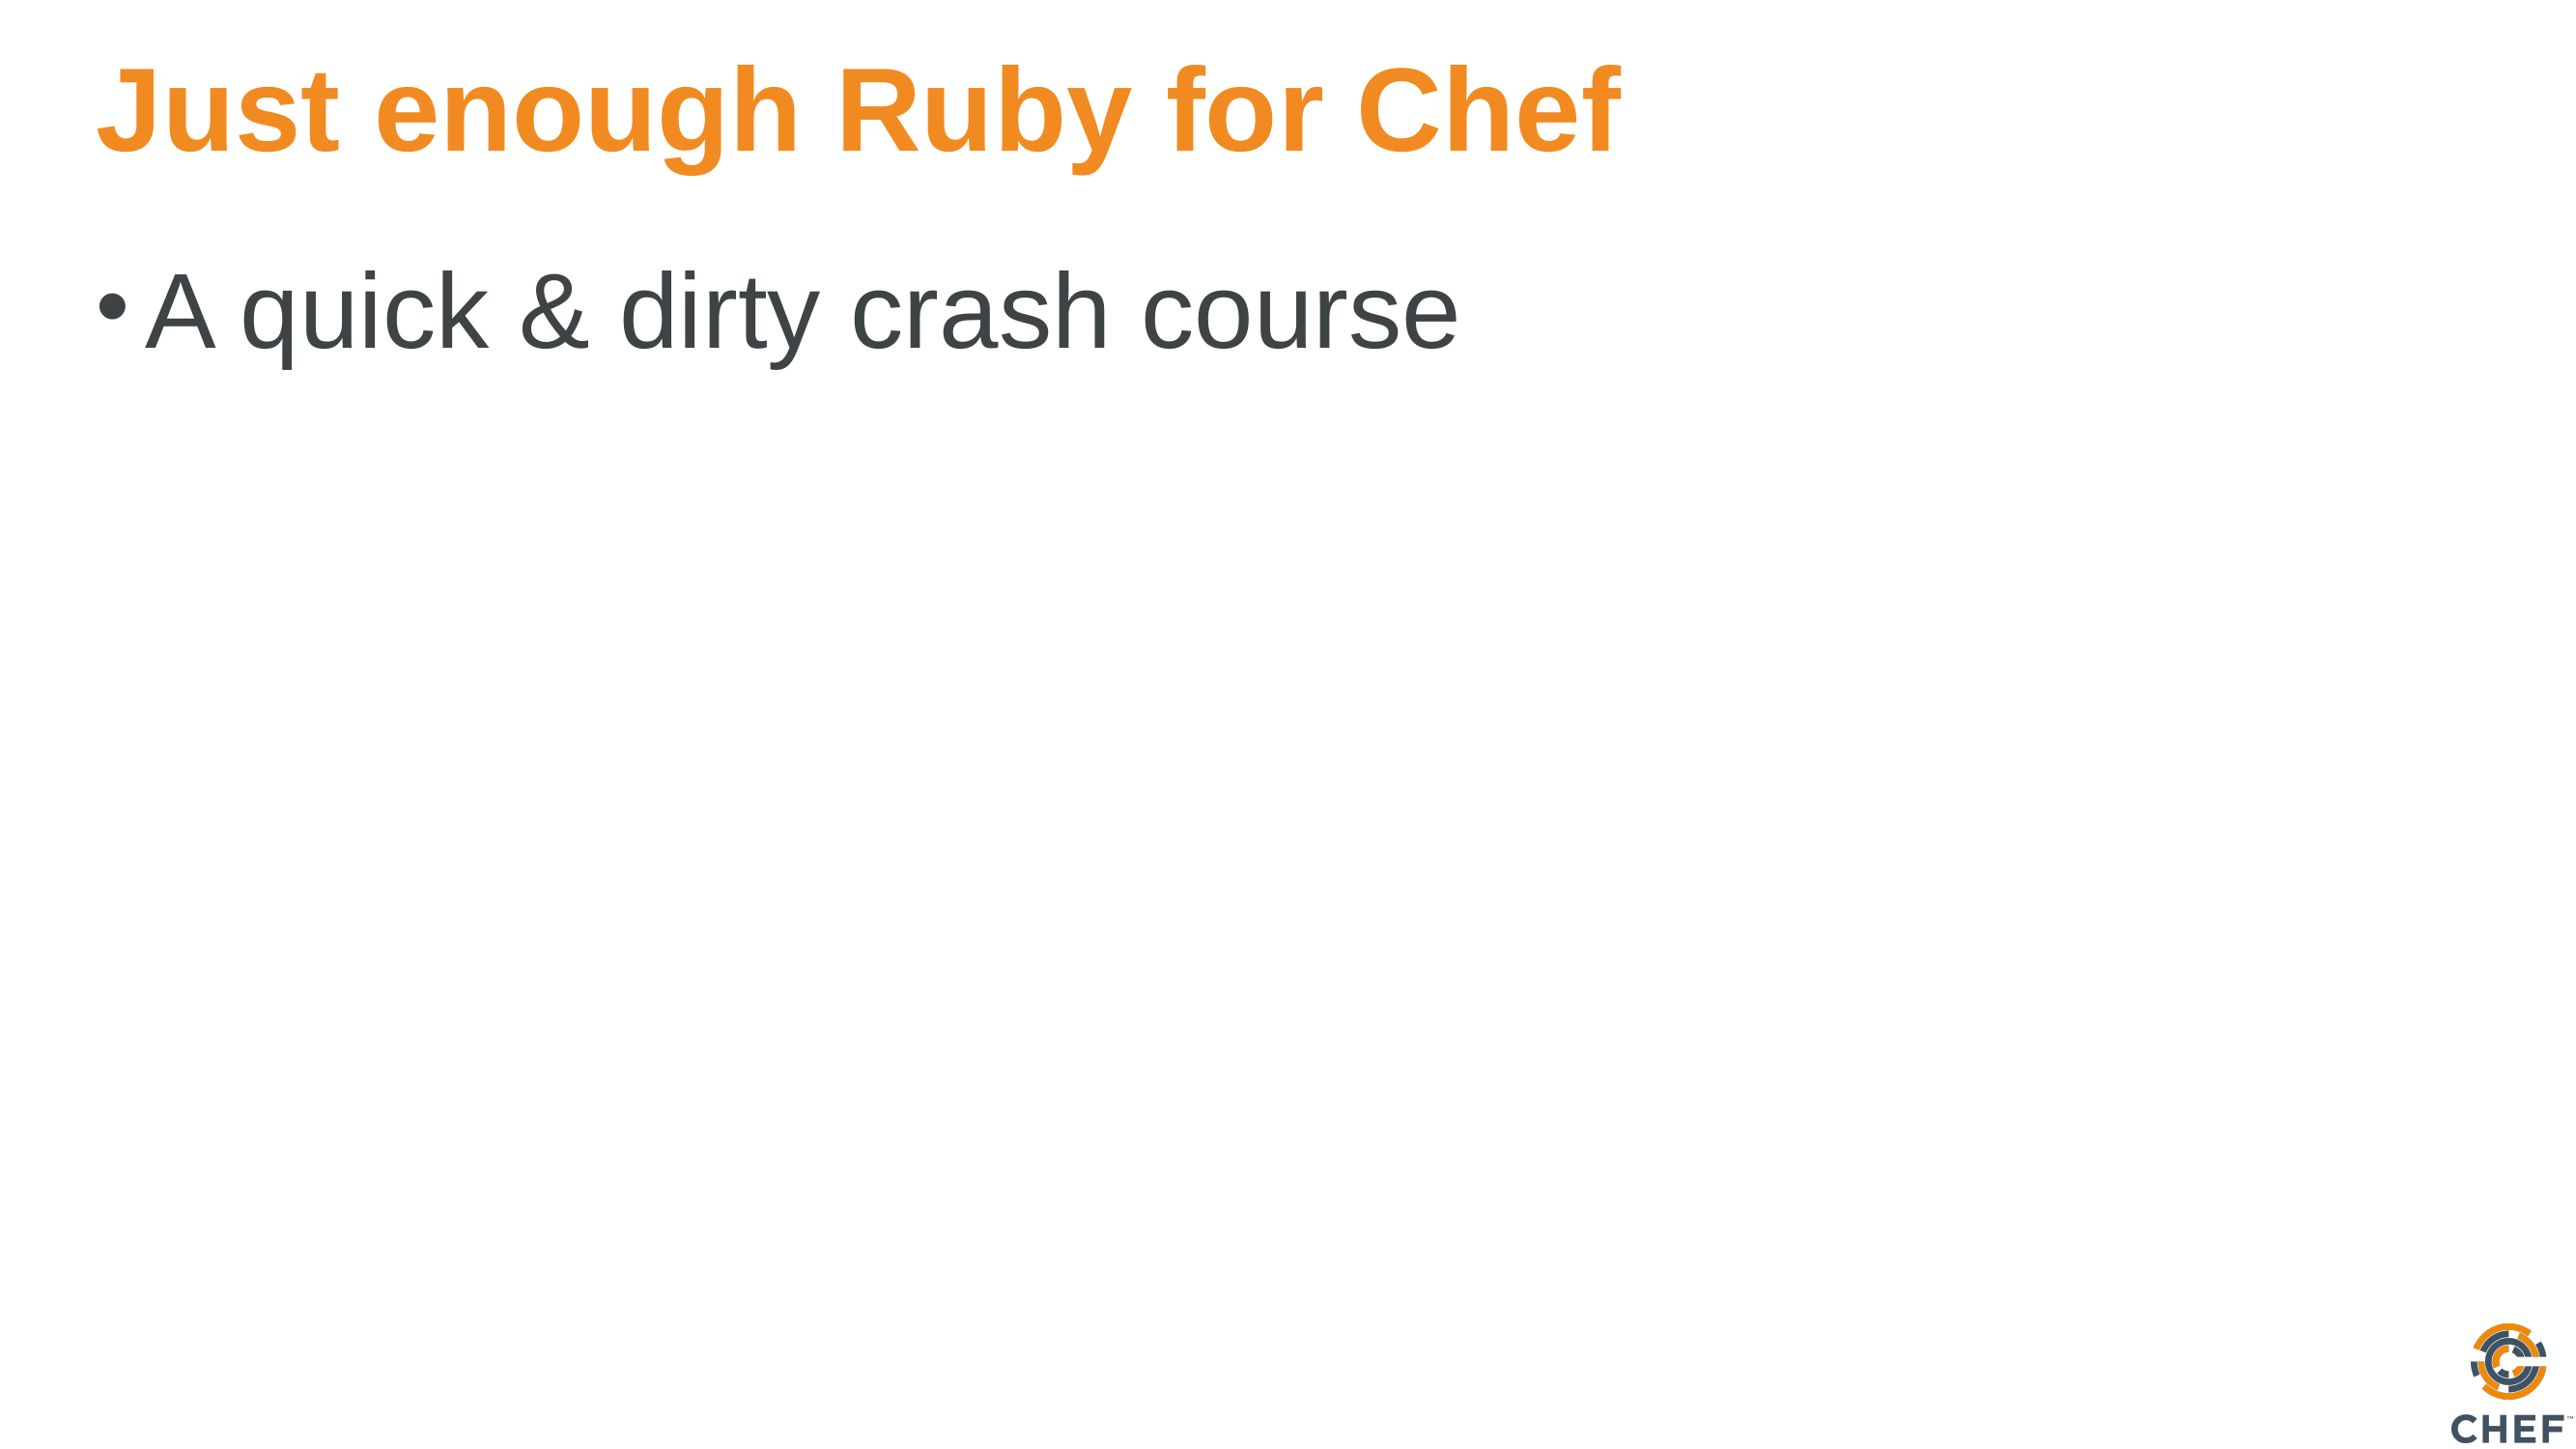

# Just enough Ruby for Chef
A quick & dirty crash course